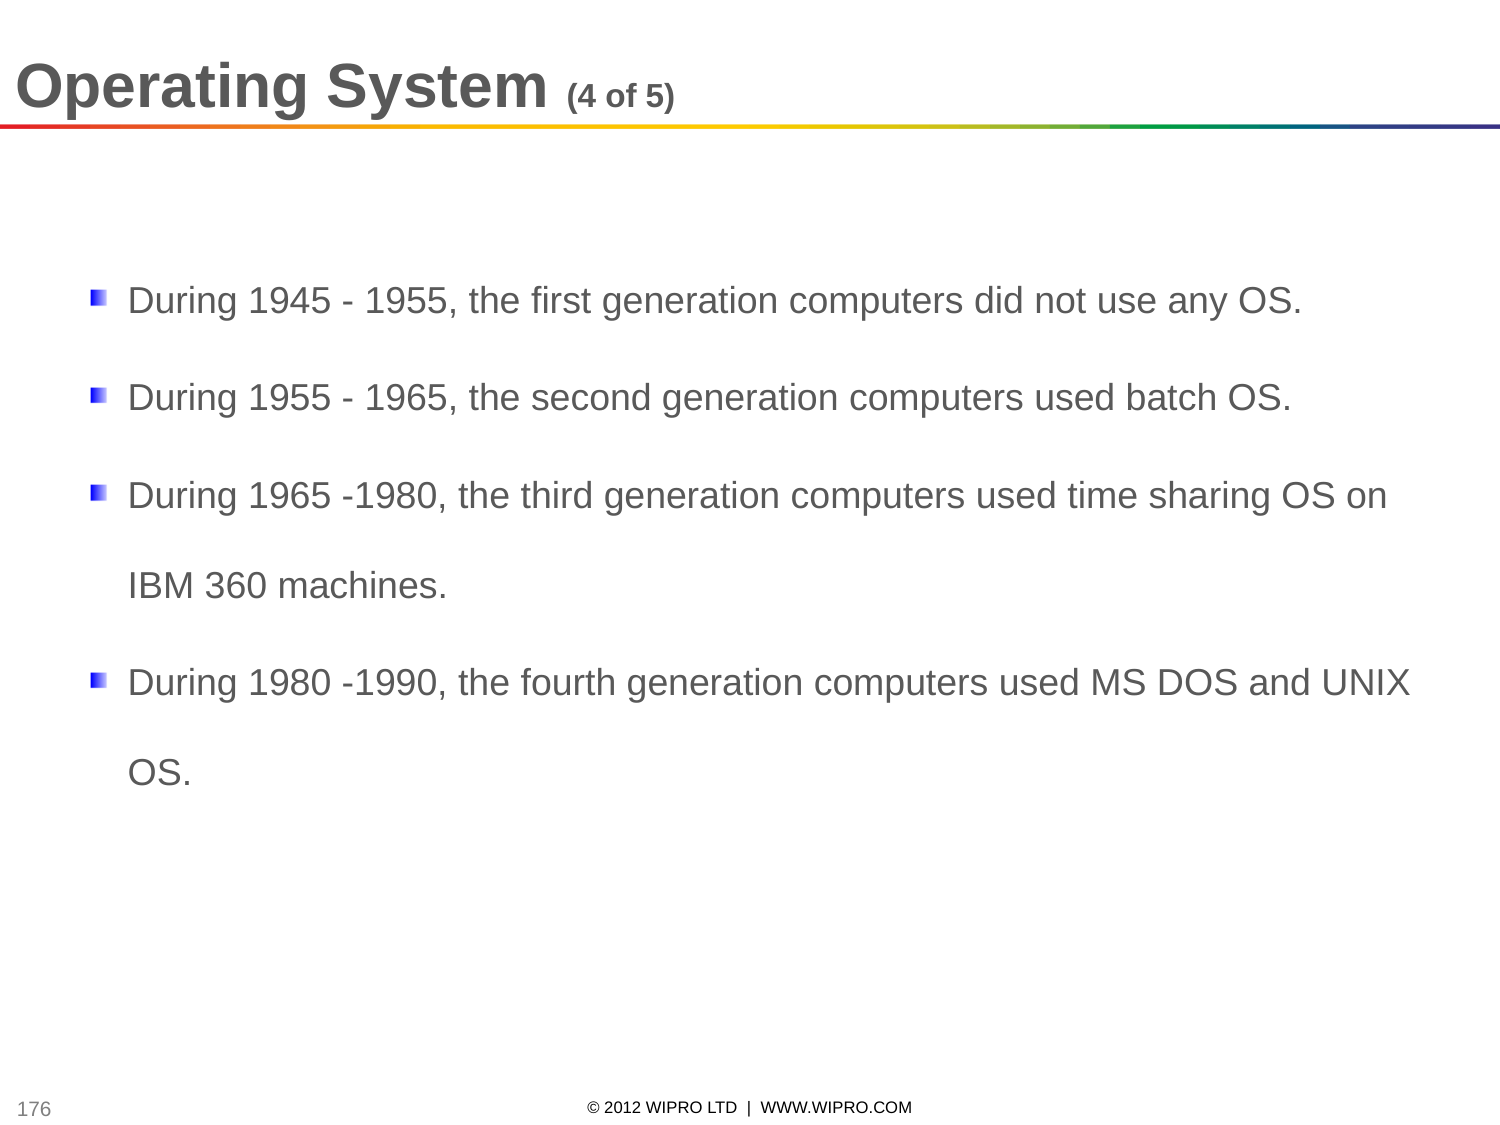

Operating System (4 of 5)
During 1945 - 1955, the first generation computers did not use any OS.
During 1955 - 1965, the second generation computers used batch OS.
During 1965 -1980, the third generation computers used time sharing OS on IBM 360 machines.
During 1980 -1990, the fourth generation computers used MS DOS and UNIX OS.